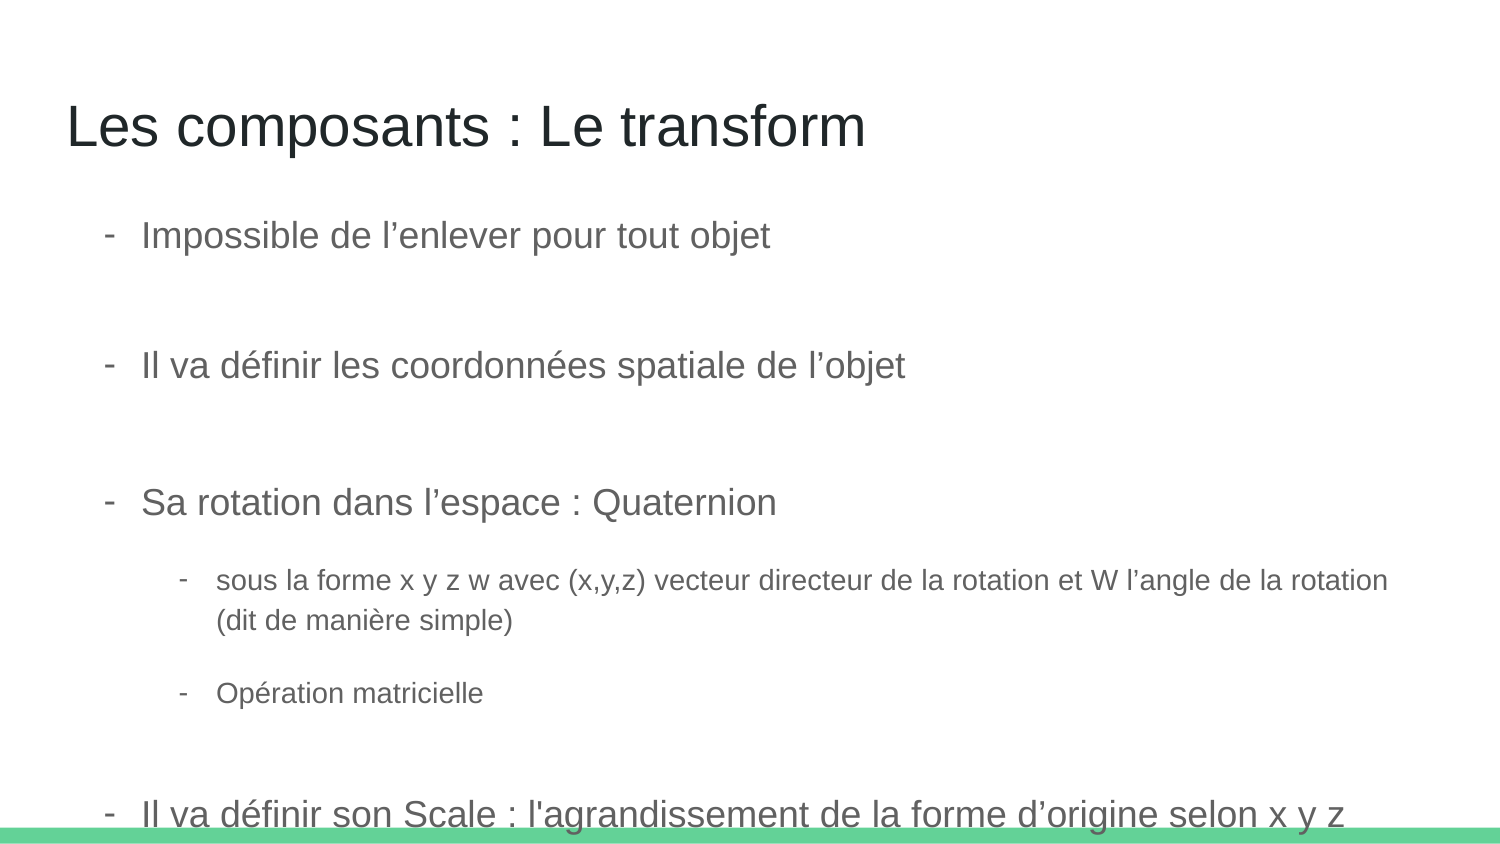

# Les composants : Le transform
Impossible de l’enlever pour tout objet
Il va définir les coordonnées spatiale de l’objet
Sa rotation dans l’espace : Quaternion
sous la forme x y z w avec (x,y,z) vecteur directeur de la rotation et W l’angle de la rotation (dit de manière simple)
Opération matricielle
Il va définir son Scale : l'agrandissement de la forme d’origine selon x y z